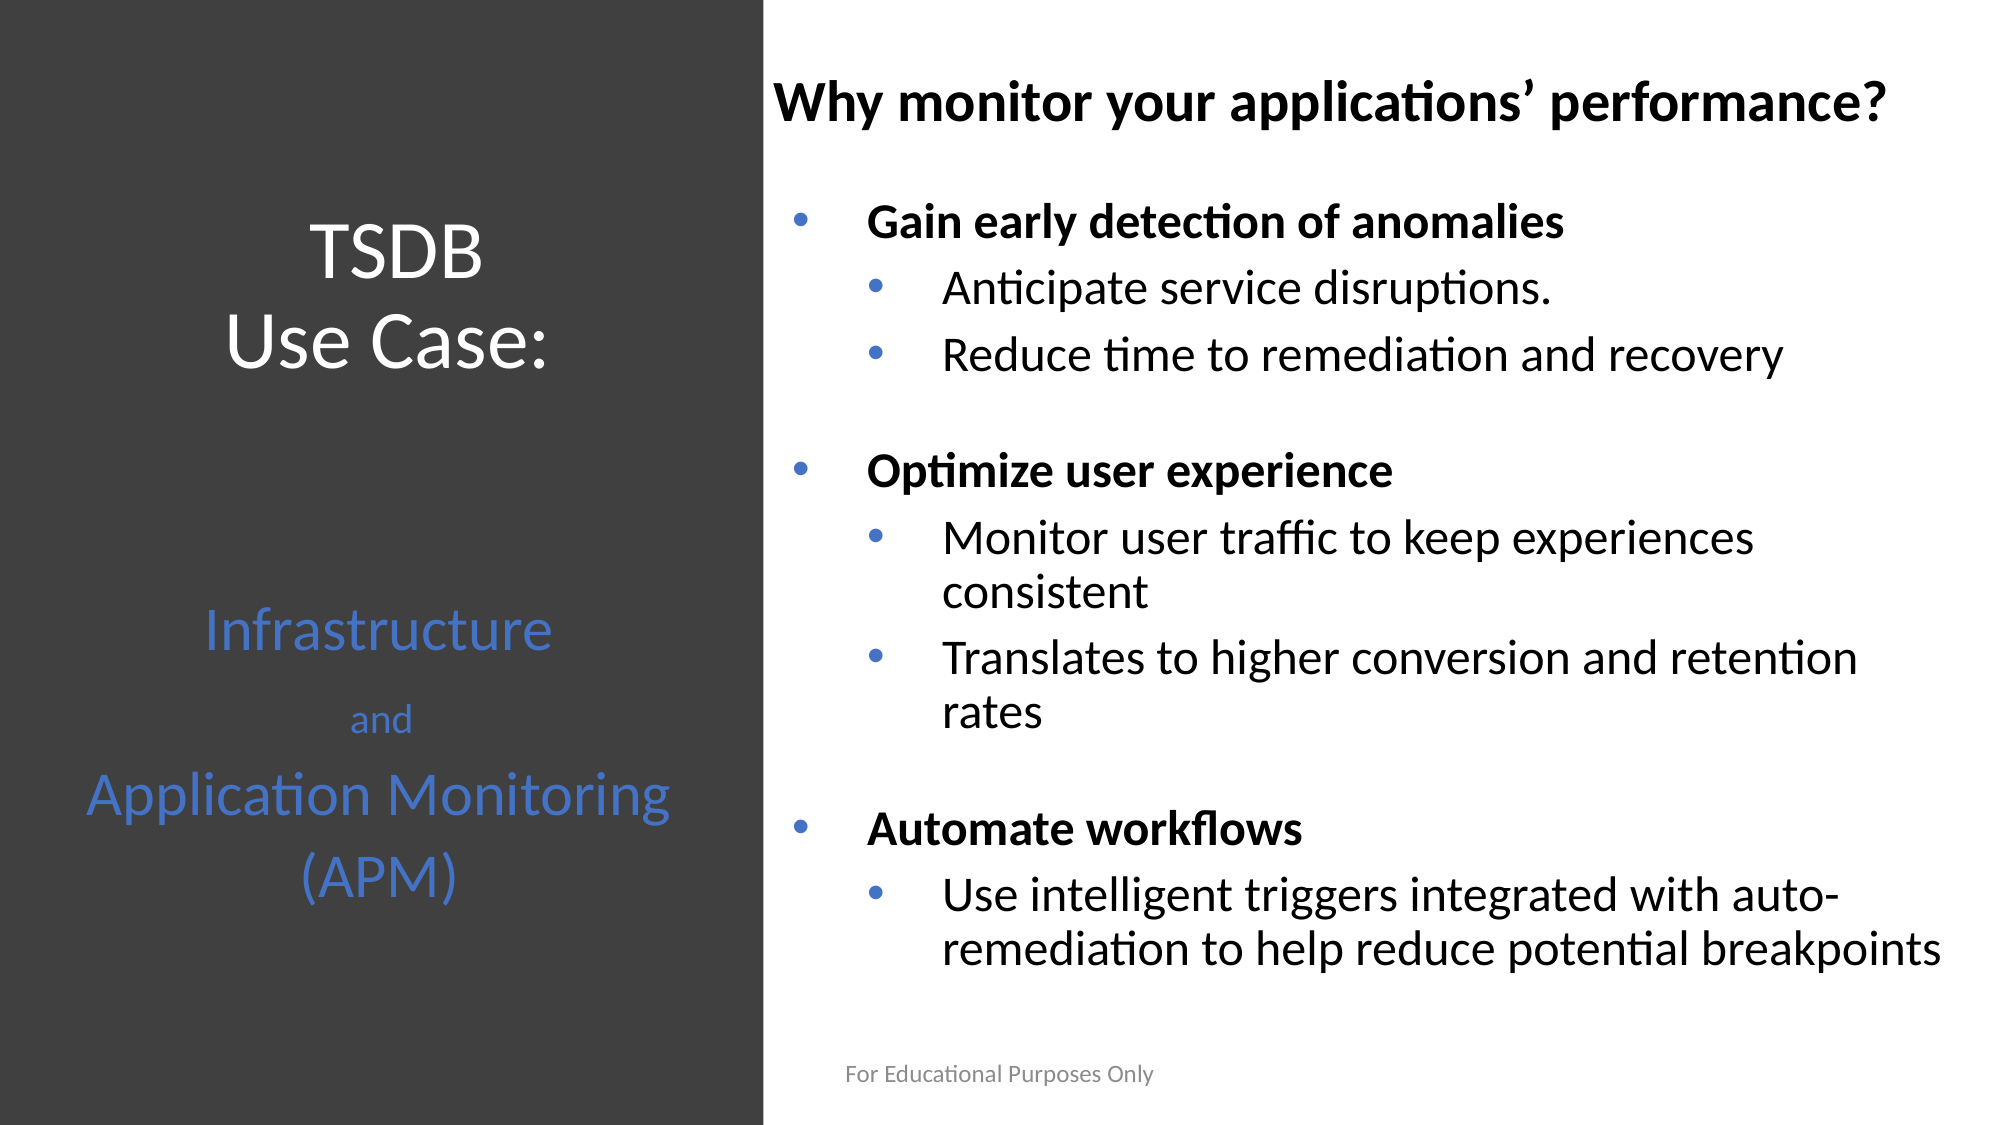

Why monitor your applications’ performance?
Gain early detection of anomalies
Anticipate service disruptions.
Reduce time to remediation and recovery
Optimize user experience
Monitor user traffic to keep experiences  consistent
Translates to higher conversion and retention rates
Automate workflows
Use intelligent triggers integrated with auto-remediation to help reduce potential breakpoints

# TSDB Use Case:
Infrastructure
 and
Application Monitoring (APM)
For Educational Purposes Only